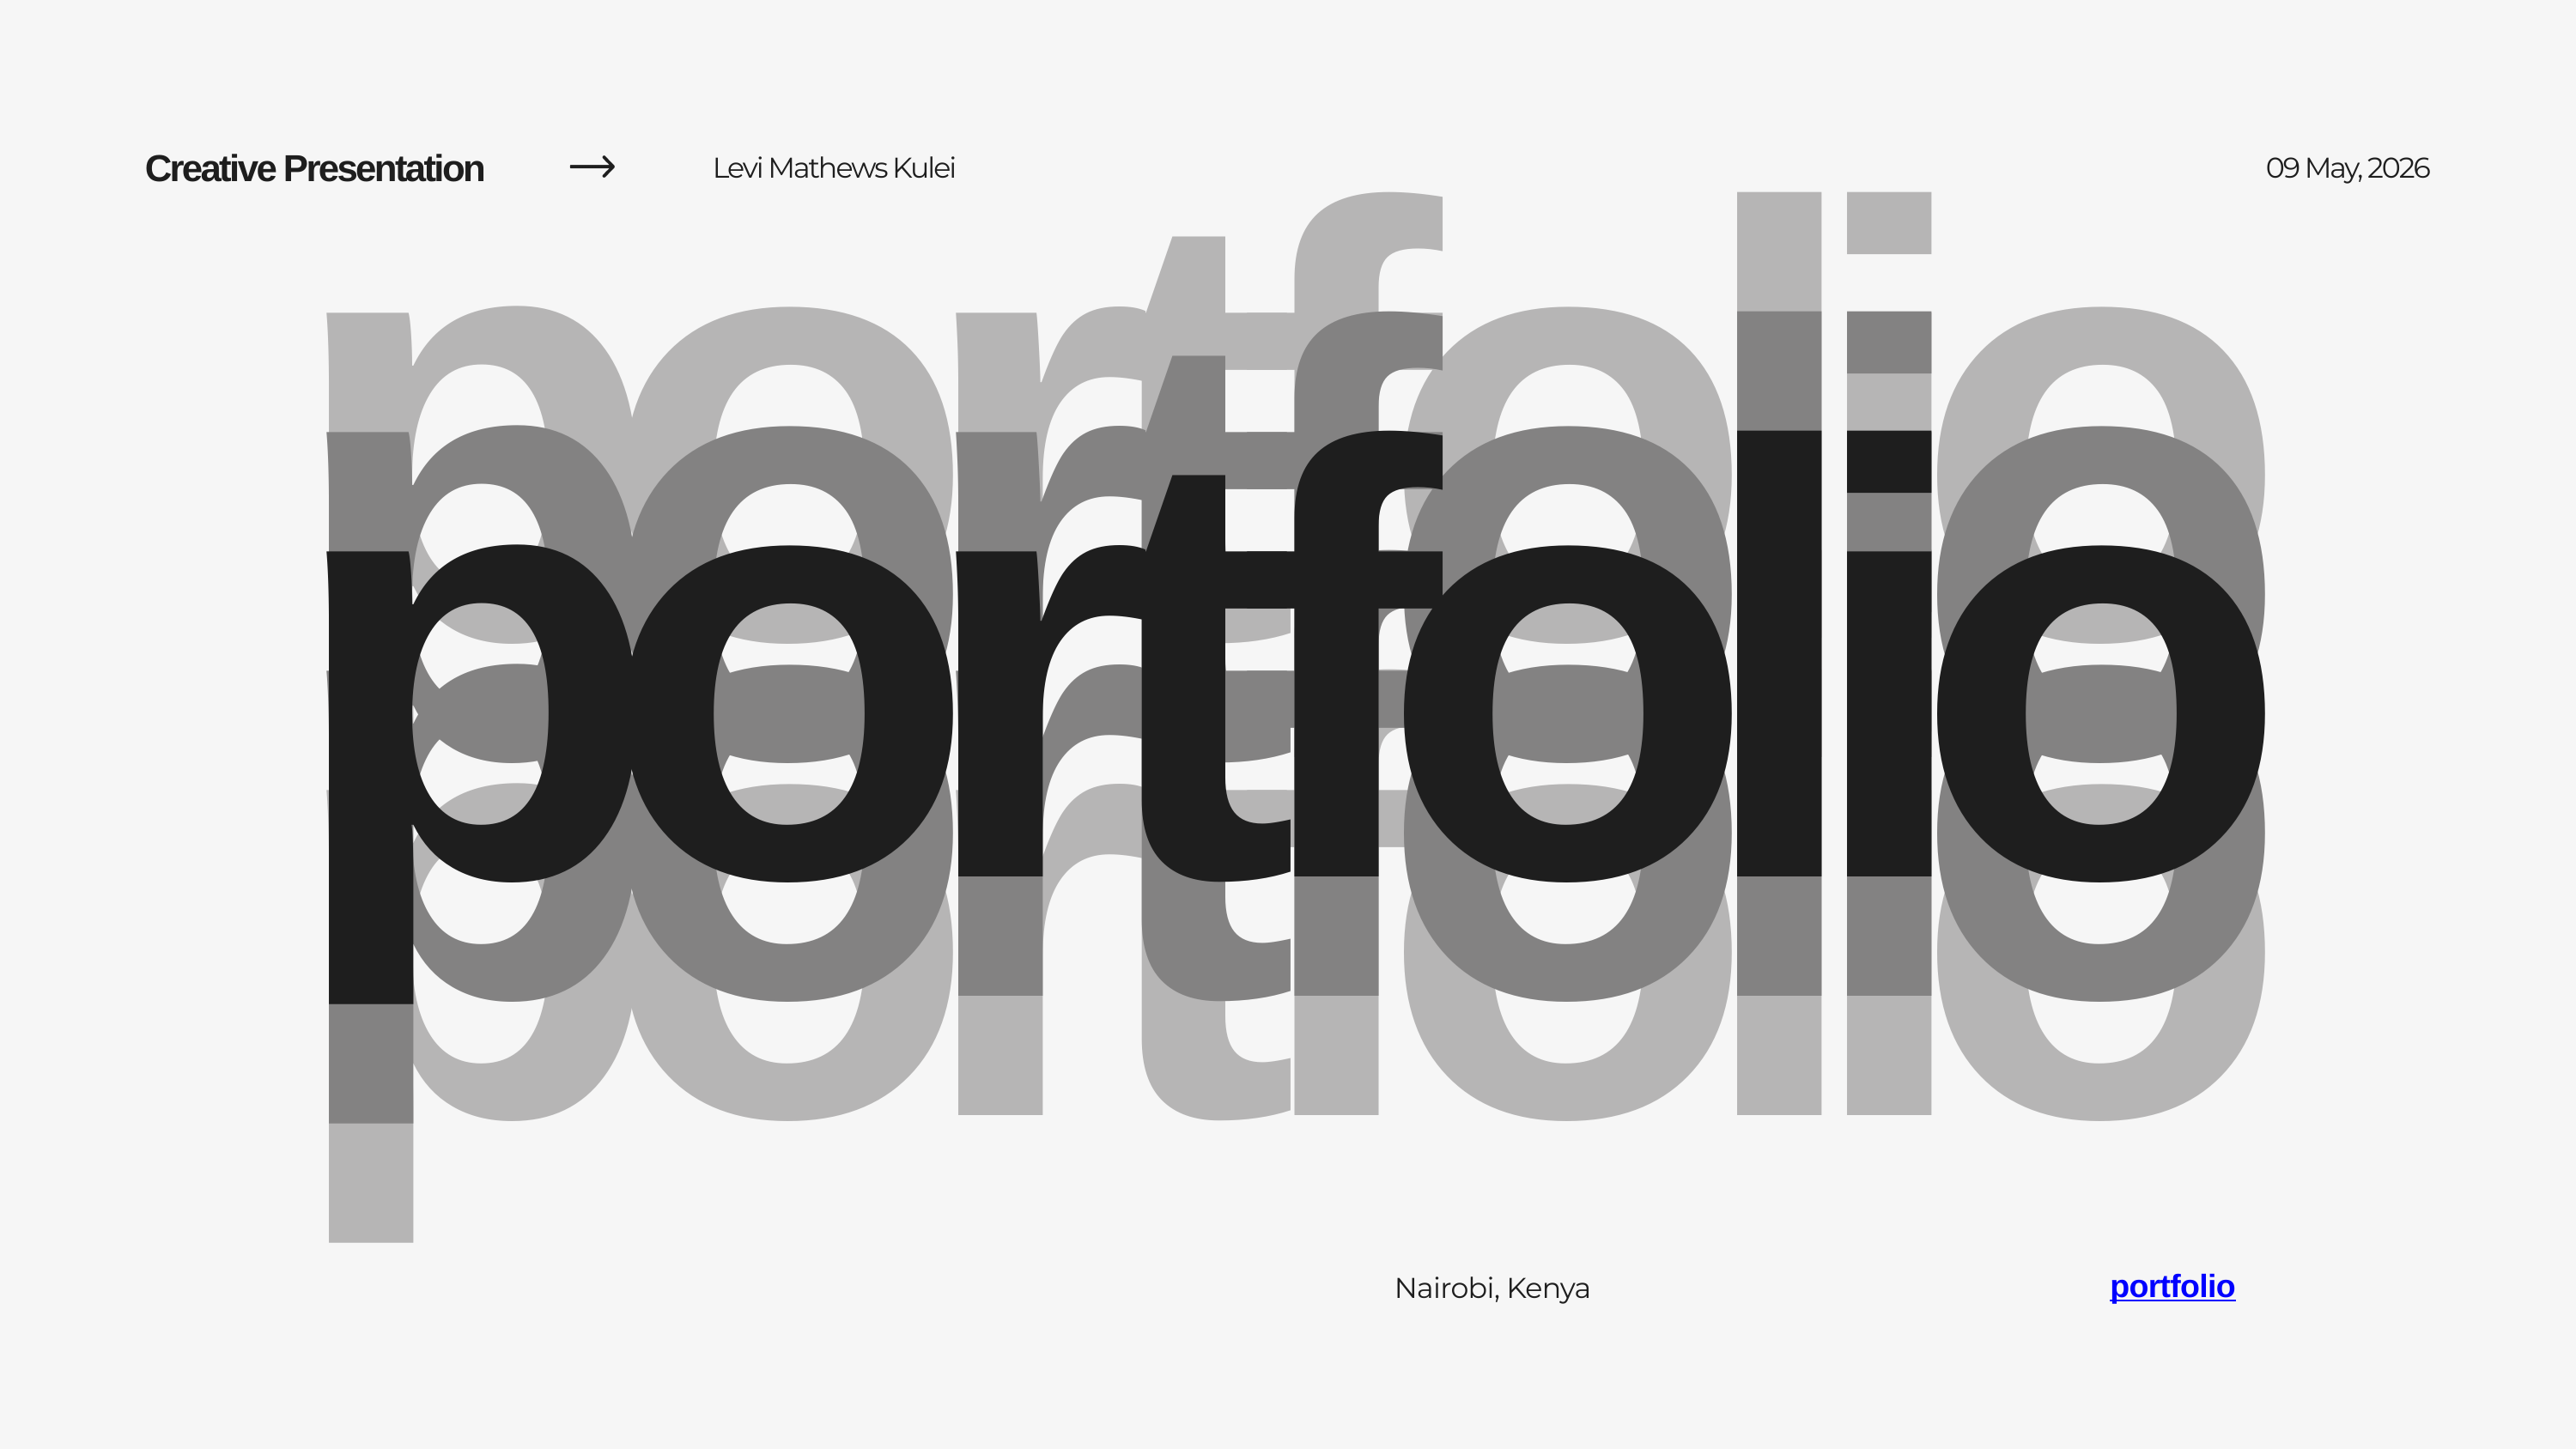

Creative Presentation
Levi Mathews Kulei
09 May, 2026

portfolio
portfolio
portfolio
portfolio
portfolio
portfolio
Nairobi, Kenya